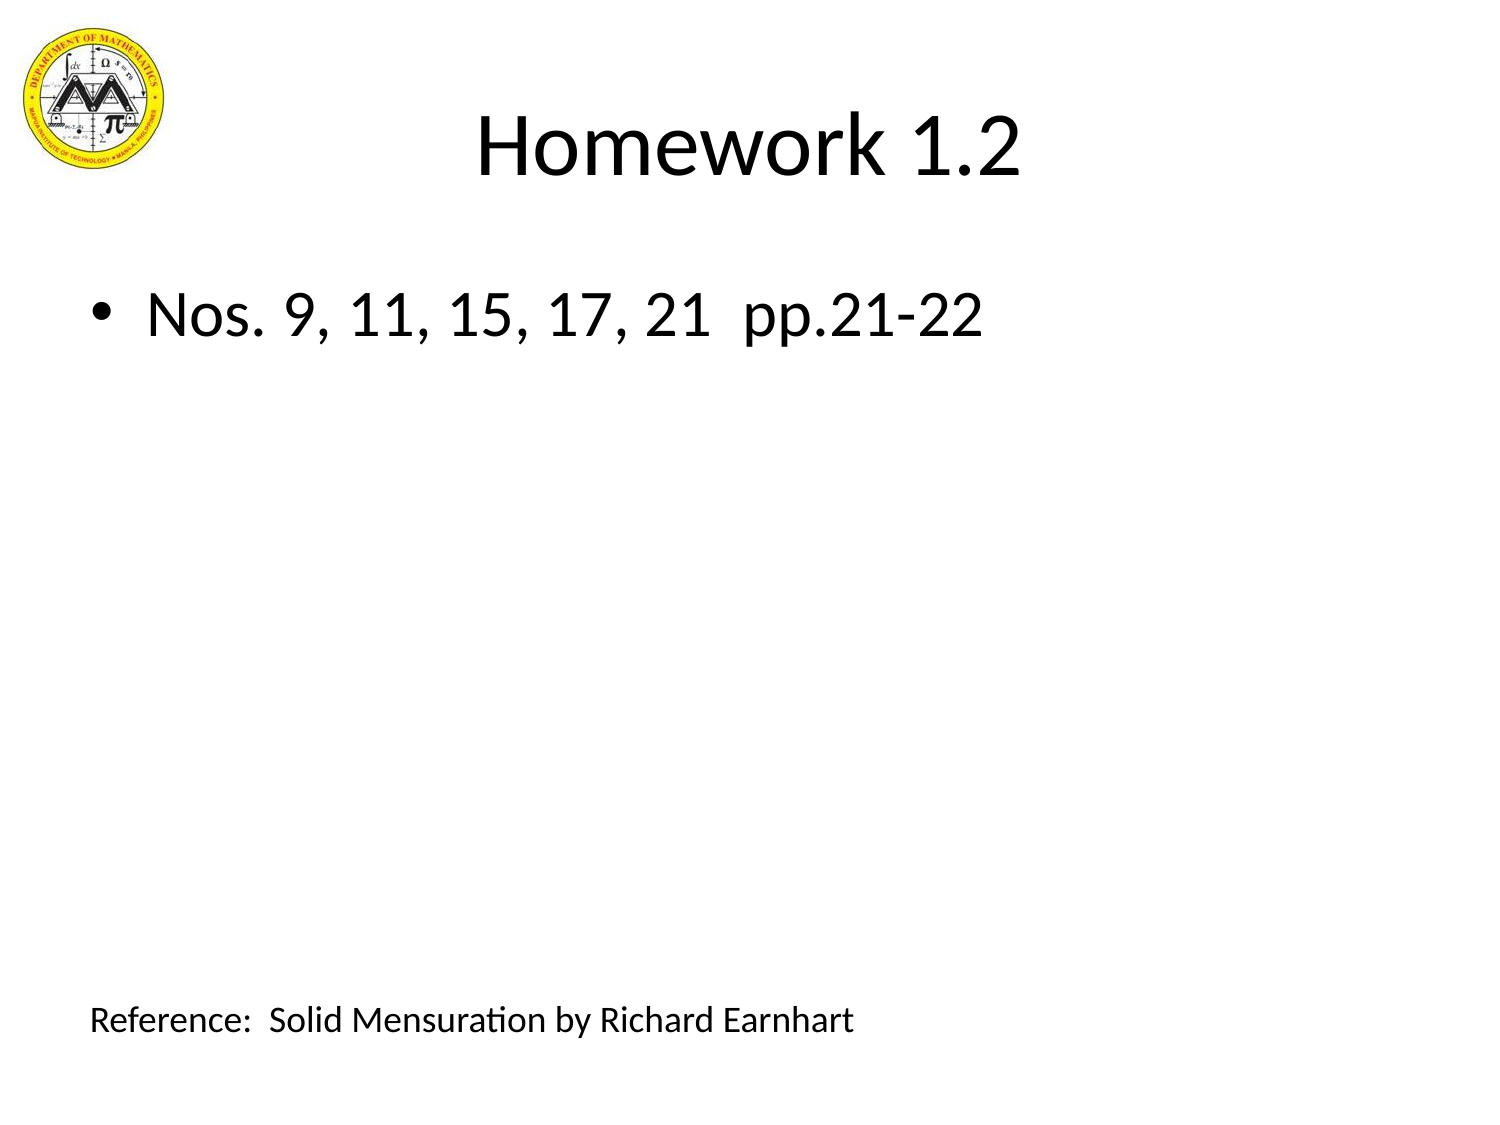

# Homework 1.2
Nos. 9, 11, 15, 17, 21  pp.21-22
Reference:  Solid Mensuration by Richard Earnhart